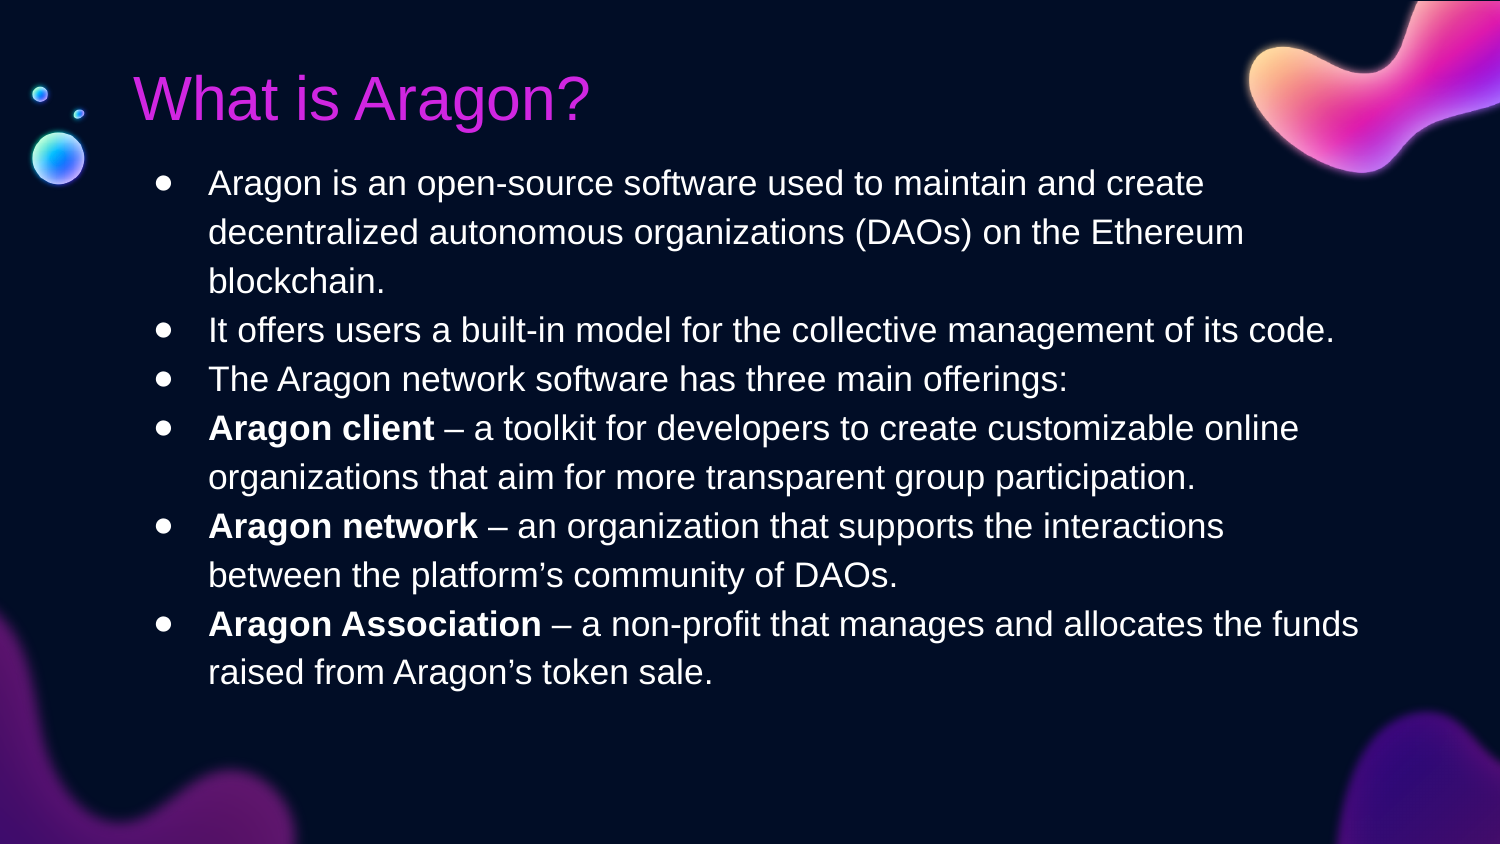

# What is Aragon?
Aragon is an open-source software used to maintain and create decentralized autonomous organizations (DAOs) on the Ethereum blockchain.
It offers users a built-in model for the collective management of its code.
The Aragon network software has three main offerings:
Aragon client – a toolkit for developers to create customizable online organizations that aim for more transparent group participation.
Aragon network – an organization that supports the interactions between the platform’s community of DAOs.
Aragon Association – a non-profit that manages and allocates the funds raised from Aragon’s token sale.